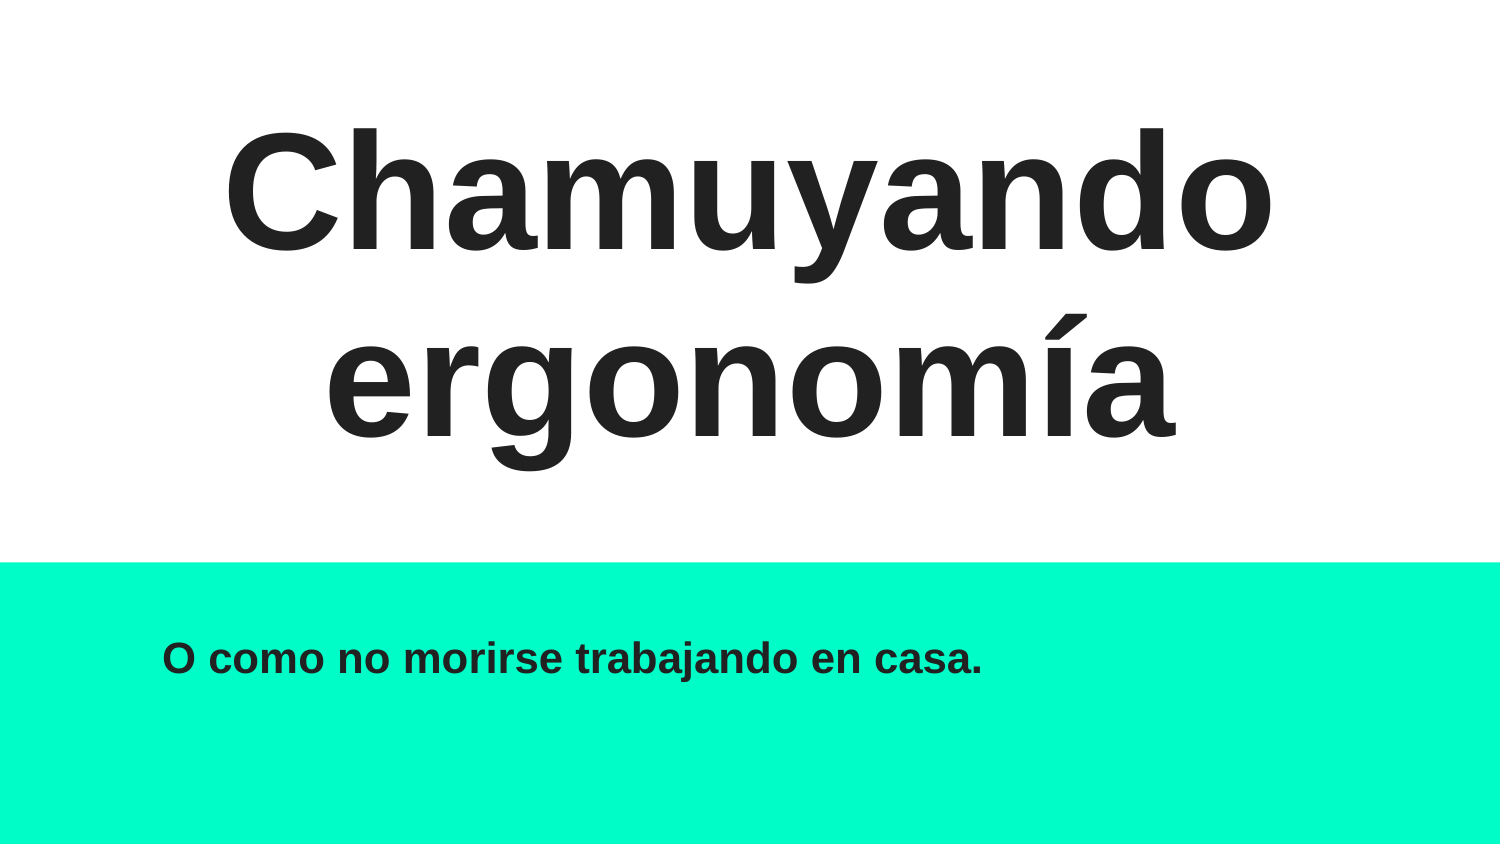

# Chamuyando ergonomía
O como no morirse trabajando en casa.